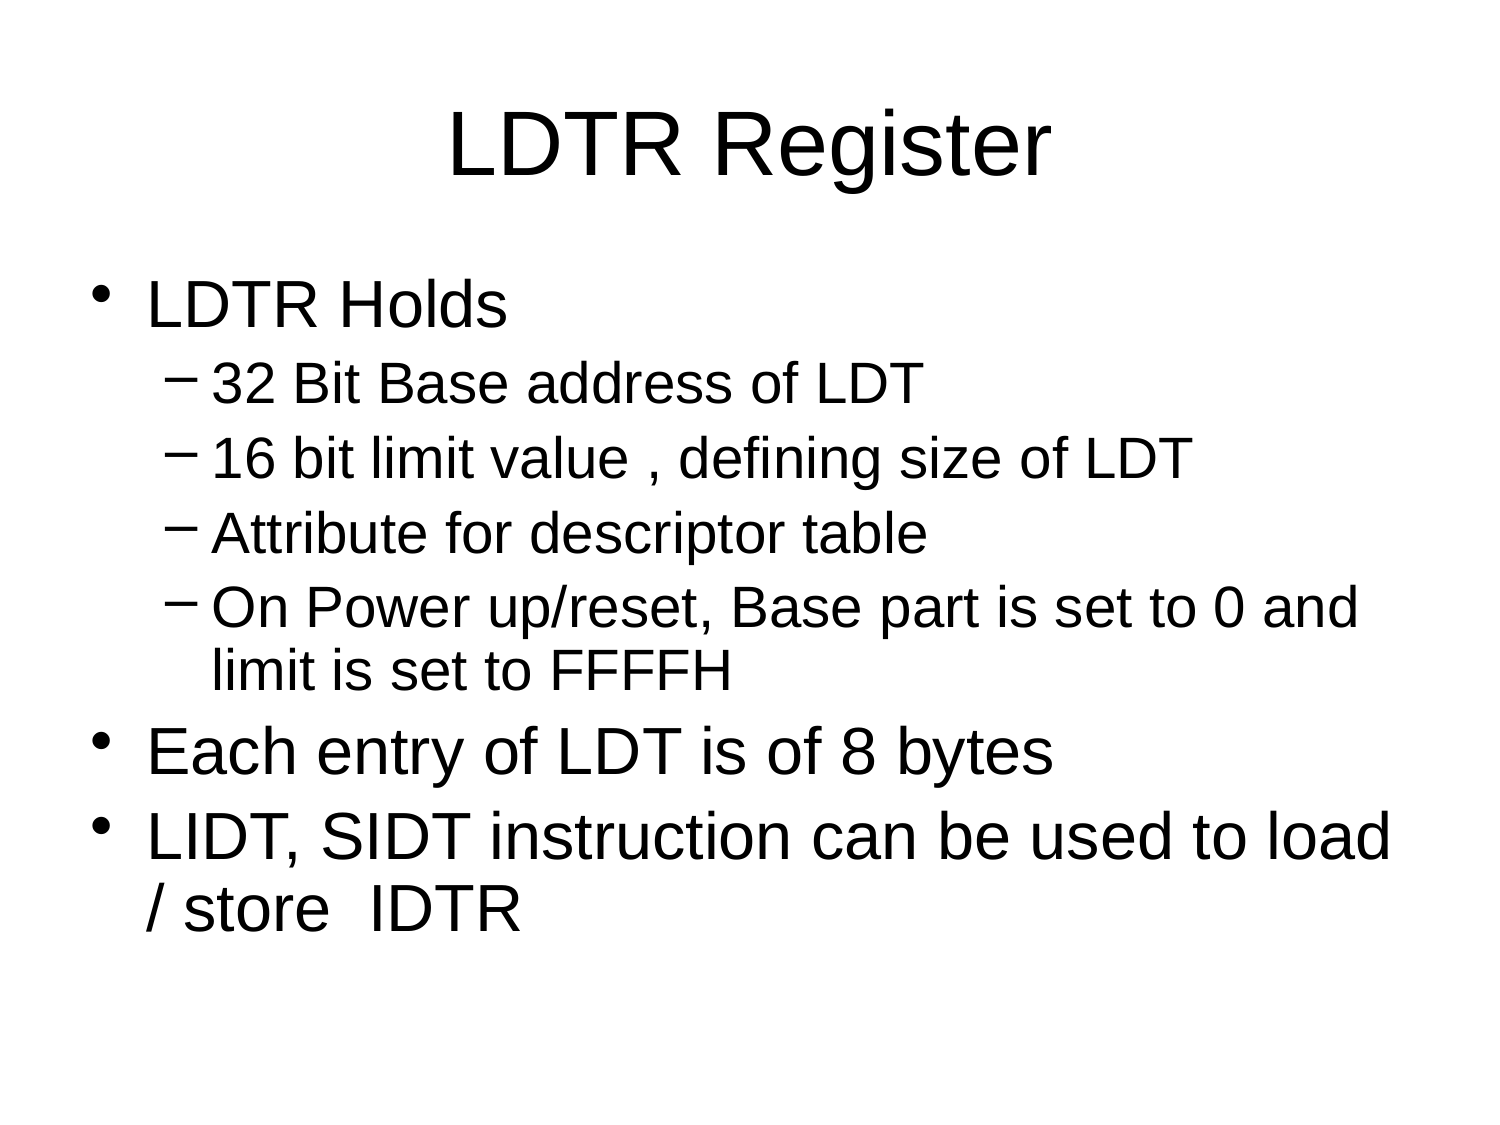

# LDTR Register
LDTR Holds
32 Bit Base address of LDT
16 bit limit value , defining size of LDT
Attribute for descriptor table
On Power up/reset, Base part is set to 0 and limit is set to FFFFH
Each entry of LDT is of 8 bytes
LIDT, SIDT instruction can be used to load / store  IDTR